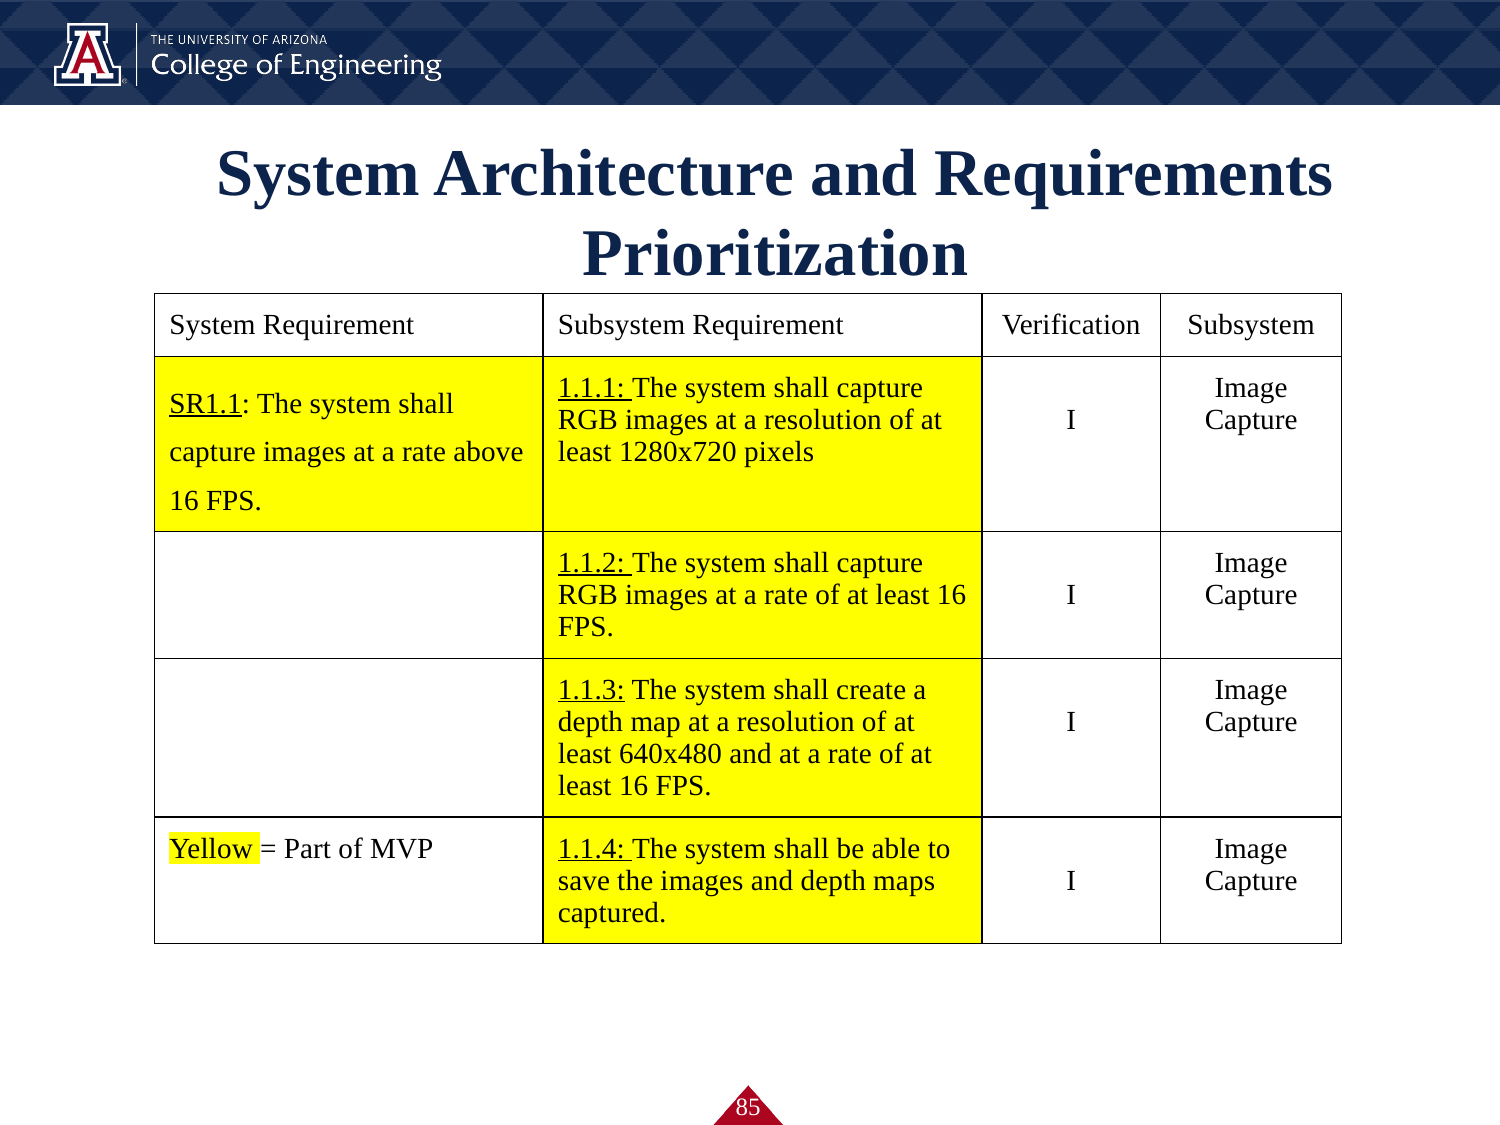

# System Architecture and Requirements Prioritization
| System Requirement | Subsystem Requirement | Verification | Subsystem |
| --- | --- | --- | --- |
| SR1.1: The system shall capture images at a rate above 16 FPS. | 1.1.1: The system shall capture RGB images at a resolution of at least 1280x720 pixels | I | Image Capture |
|  | 1.1.2: The system shall capture RGB images at a rate of at least 16 FPS. | I | Image Capture |
|  | 1.1.3: The system shall create a depth map at a resolution of at least 640x480 and at a rate of at least 16 FPS. | I | Image Capture |
| Yellow = Part of MVP | 1.1.4: The system shall be able to save the images and depth maps captured. | I | Image Capture |
85